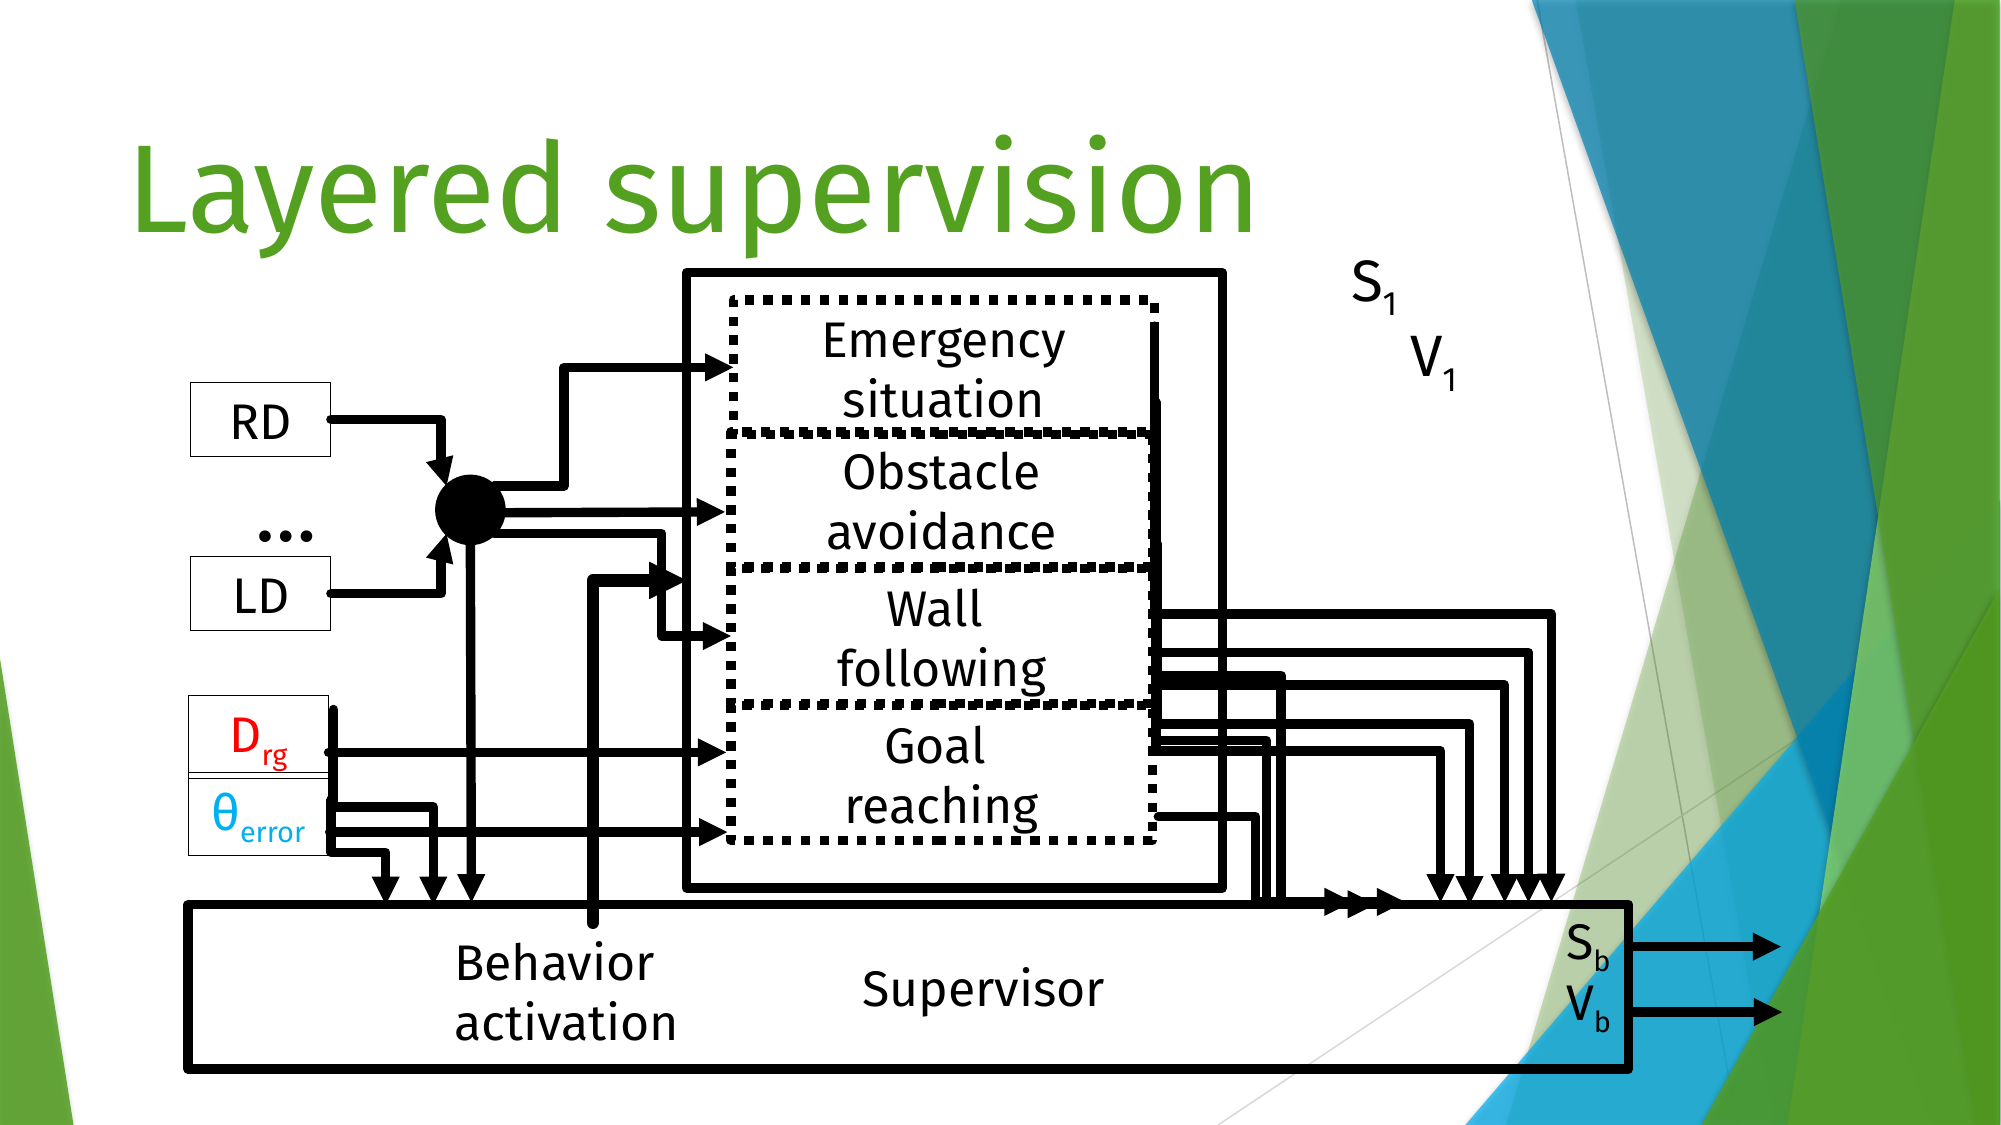

# Layered supervision
S1

Emergency situation
V1
RD
Obstacle avoidance
…

LD
Wall
following
Drg
Goal
reaching
θerror
Sb

Behavior activation
Supervisor
Vb